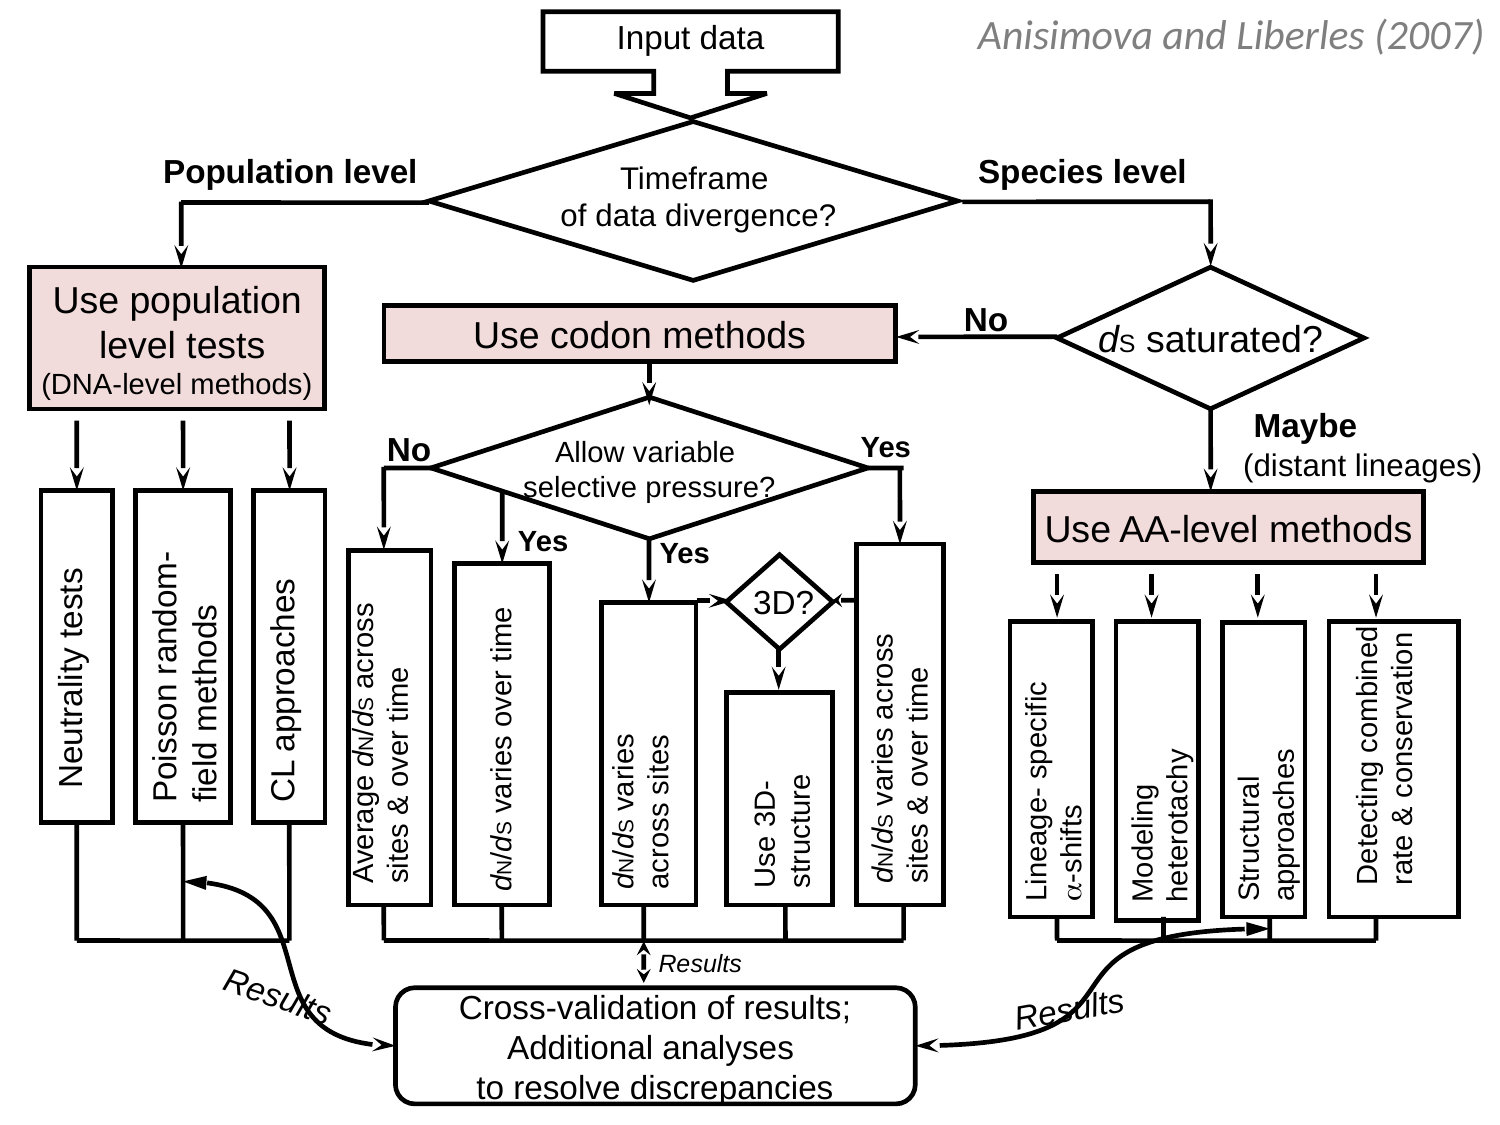

Anisimova and Liberles (2007)

Input data

Timeframe
of data divergence?
Species level
Population level

Use population
 level tests
(DNA-level methods)
dS saturated?
No
Use codon methods

 Maybe
(distant lineages)
Allow variable
selective pressure?

Neutrality tests

Poisson random-field methods
CL approaches
No

Yes

Use AA-level methods
Yes
Yes

Average dN/dS across sites & over time
3D?

dN/dS varies across sites & over time

dN/dS varies over time

Detecting combined
rate & conservation
dN/dS varies
across sites
Structural approaches
Lineage- specific α-shifts
Modeling heterotachy
Use 3D-structure

Results

Results
Results
Cross-validation of results;
Additional analyses
to resolve discrepancies